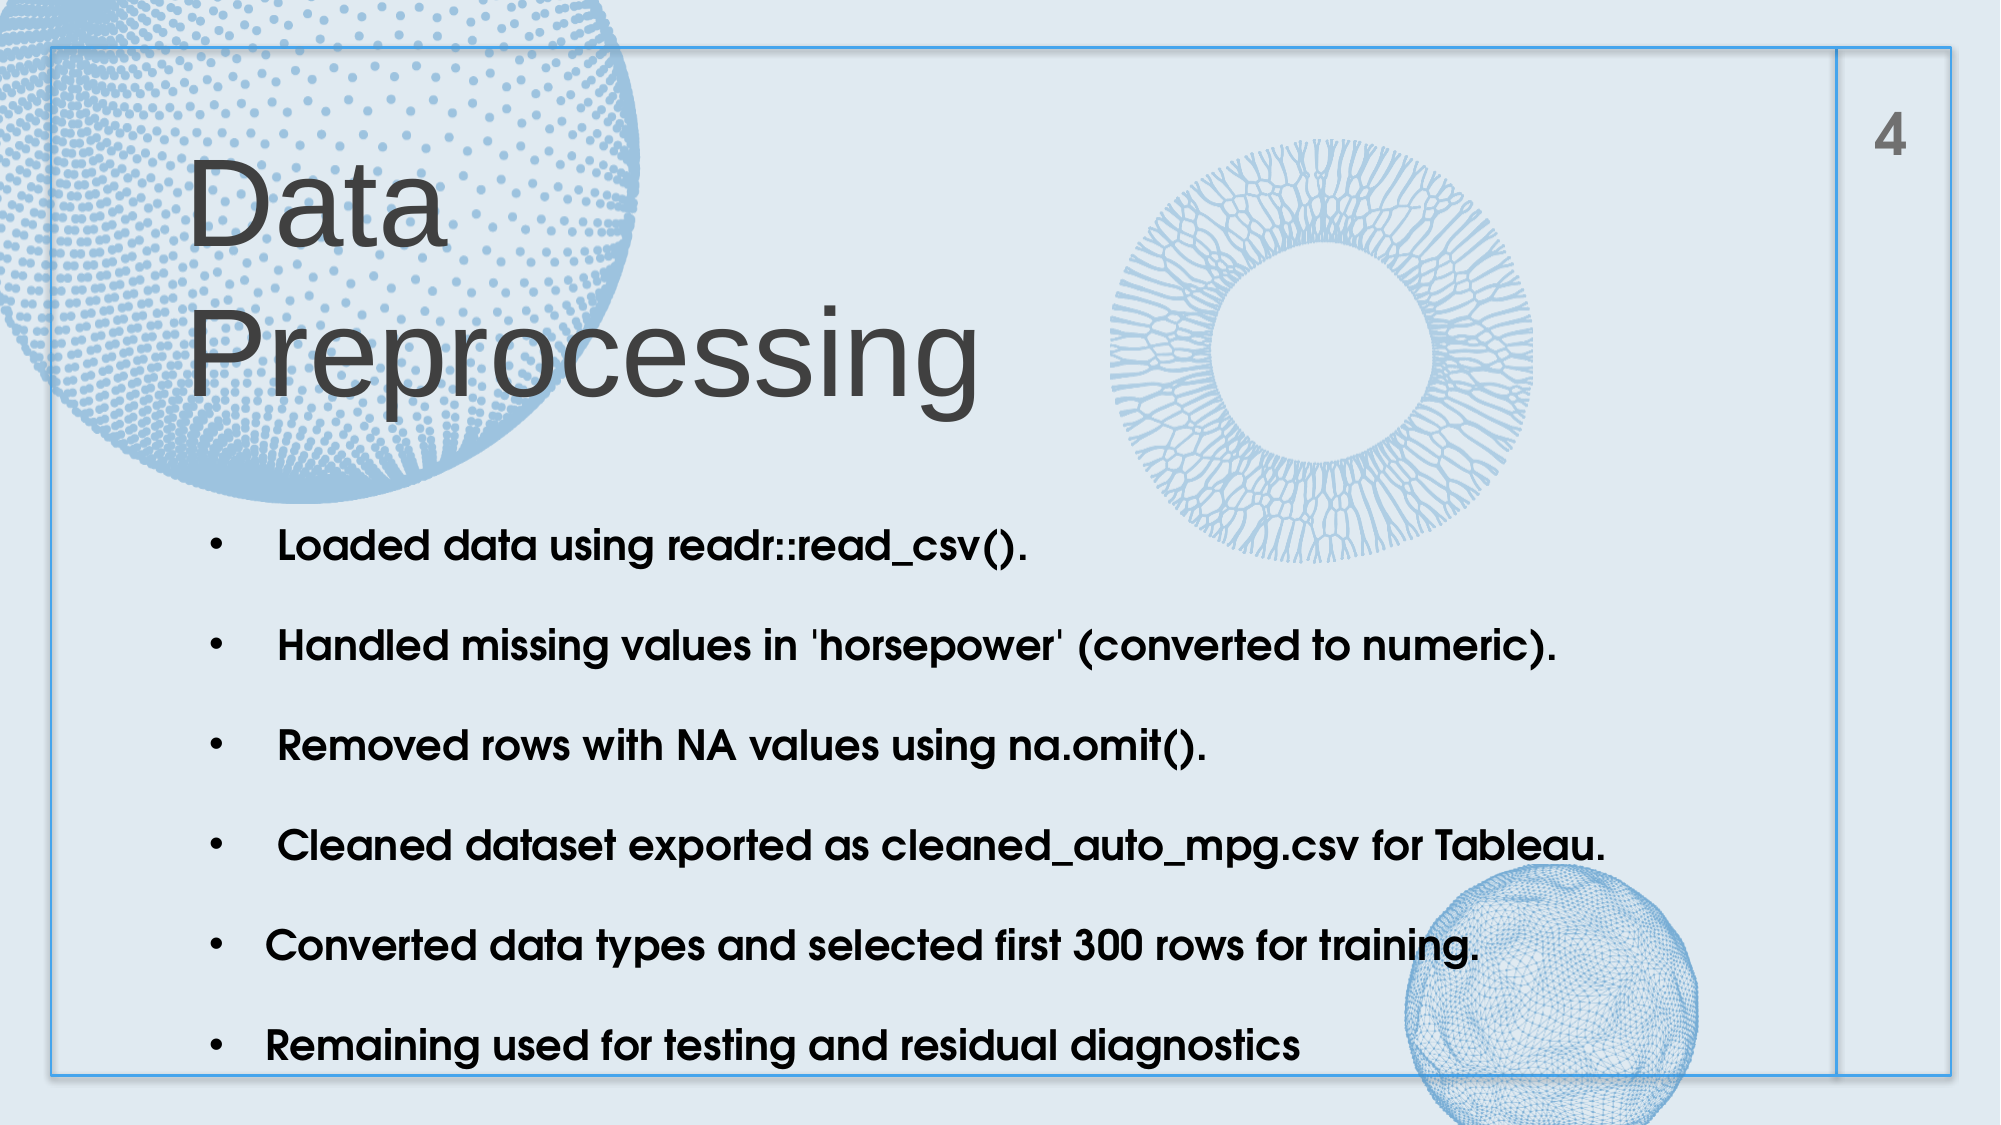

4
Data Preprocessing
 Loaded data using readr::read_csv().

 Handled missing values in 'horsepower' (converted to numeric).

 Removed rows with NA values using na.omit().

 Cleaned dataset exported as cleaned_auto_mpg.csv for Tableau.

Converted data types and selected first 300 rows for training.

Remaining used for testing and residual diagnostics